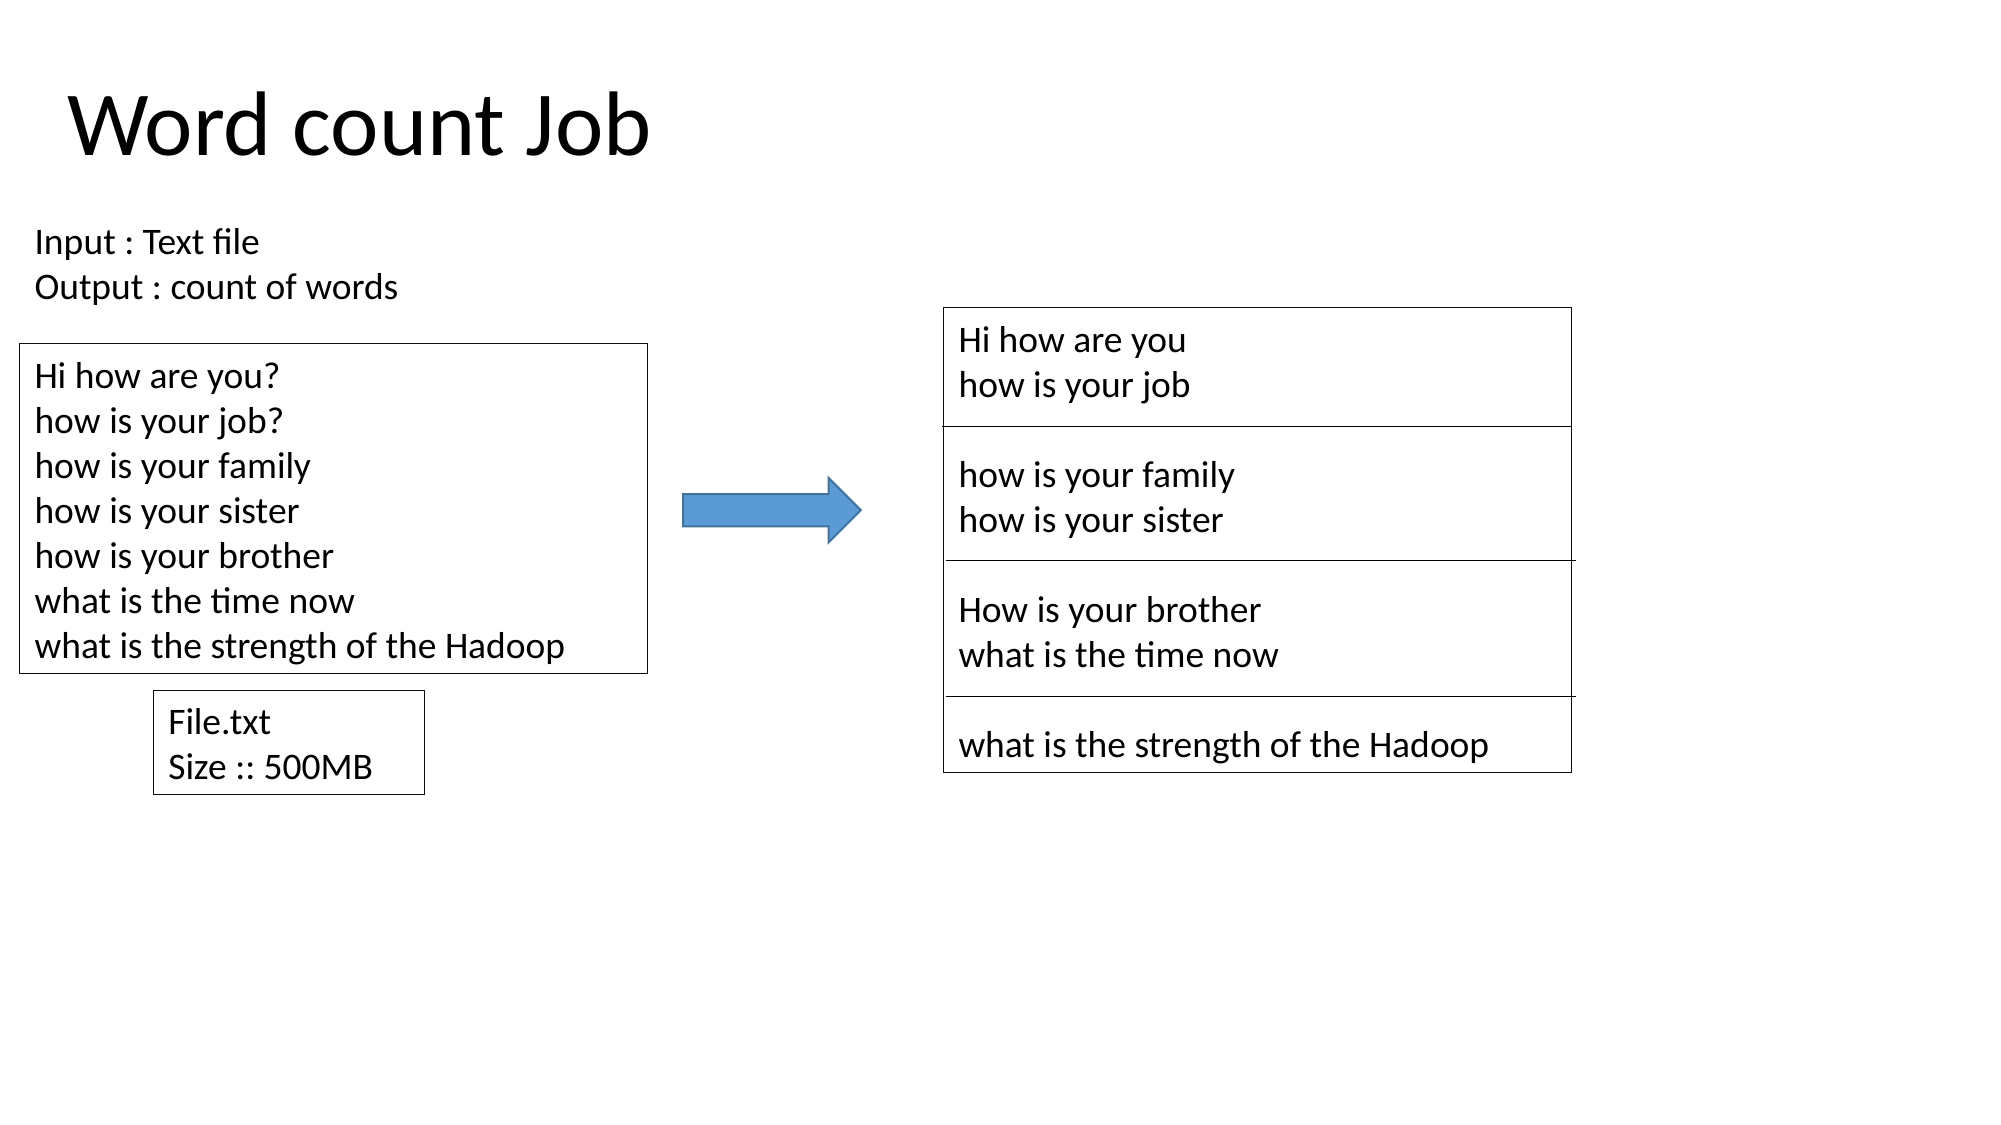

# Word count Job
Input : Text file
Output : count of words
Hi how are you
how is your job

how is your family
how is your sister

How is your brother
what is the time now

what is the strength of the Hadoop
Hi how are you?
how is your job?
how is your family
how is your sister
how is your brother
what is the time now
what is the strength of the Hadoop

File.txt
Size :: 500MB